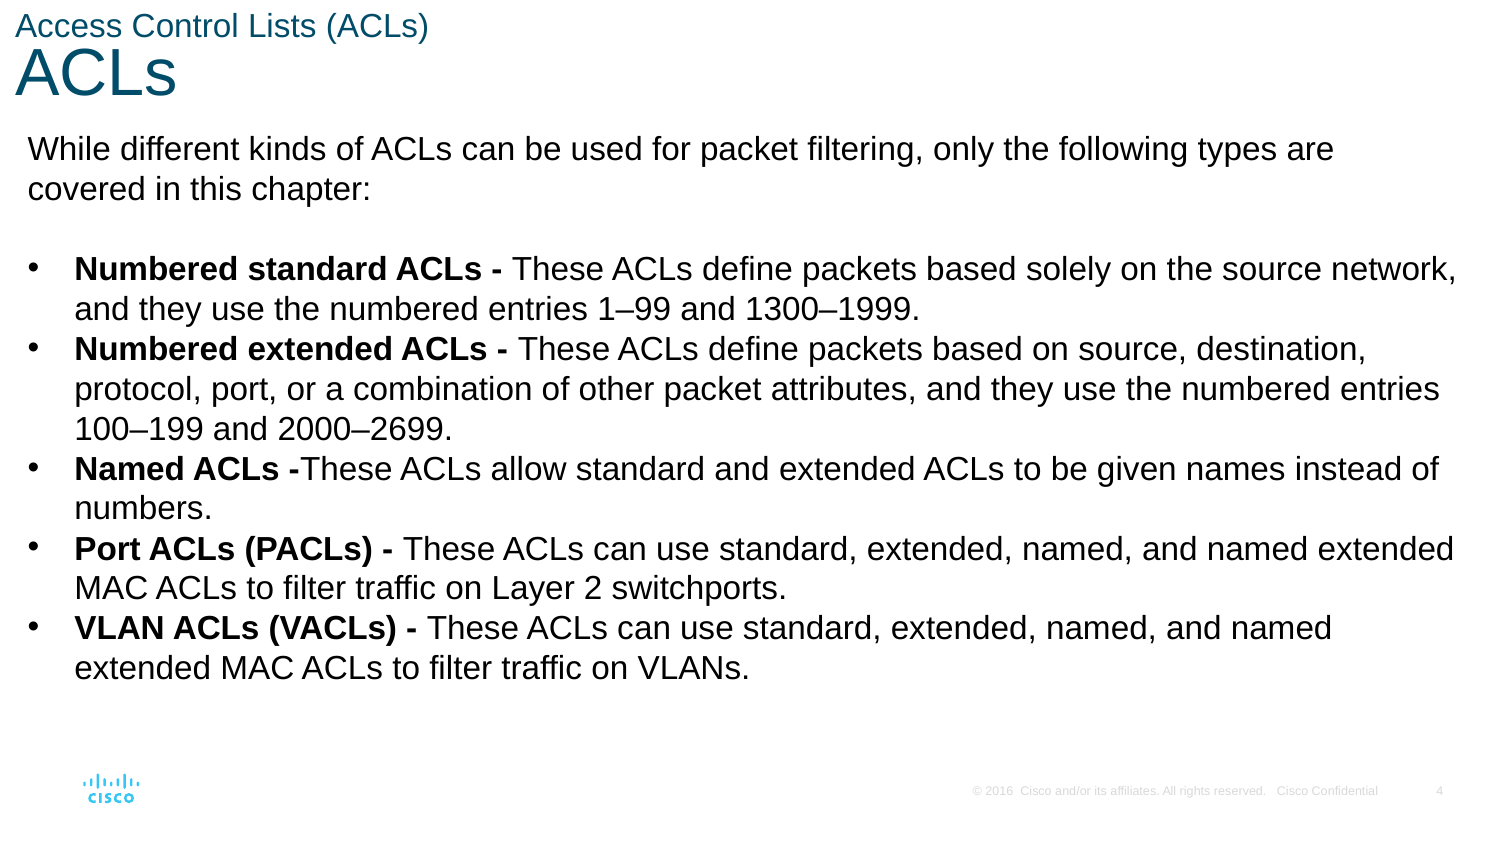

# Access Control Lists (ACLs) ACLs
While different kinds of ACLs can be used for packet filtering, only the following types are covered in this chapter:

Numbered standard ACLs - These ACLs define packets based solely on the source network, and they use the numbered entries 1–99 and 1300–1999.
Numbered extended ACLs - These ACLs define packets based on source, destination, protocol, port, or a combination of other packet attributes, and they use the numbered entries 100–199 and 2000–2699.
Named ACLs -These ACLs allow standard and extended ACLs to be given names instead of numbers.
Port ACLs (PACLs) - These ACLs can use standard, extended, named, and named extended MAC ACLs to filter traffic on Layer 2 switchports.
VLAN ACLs (VACLs) - These ACLs can use standard, extended, named, and named extended MAC ACLs to filter traffic on VLANs.